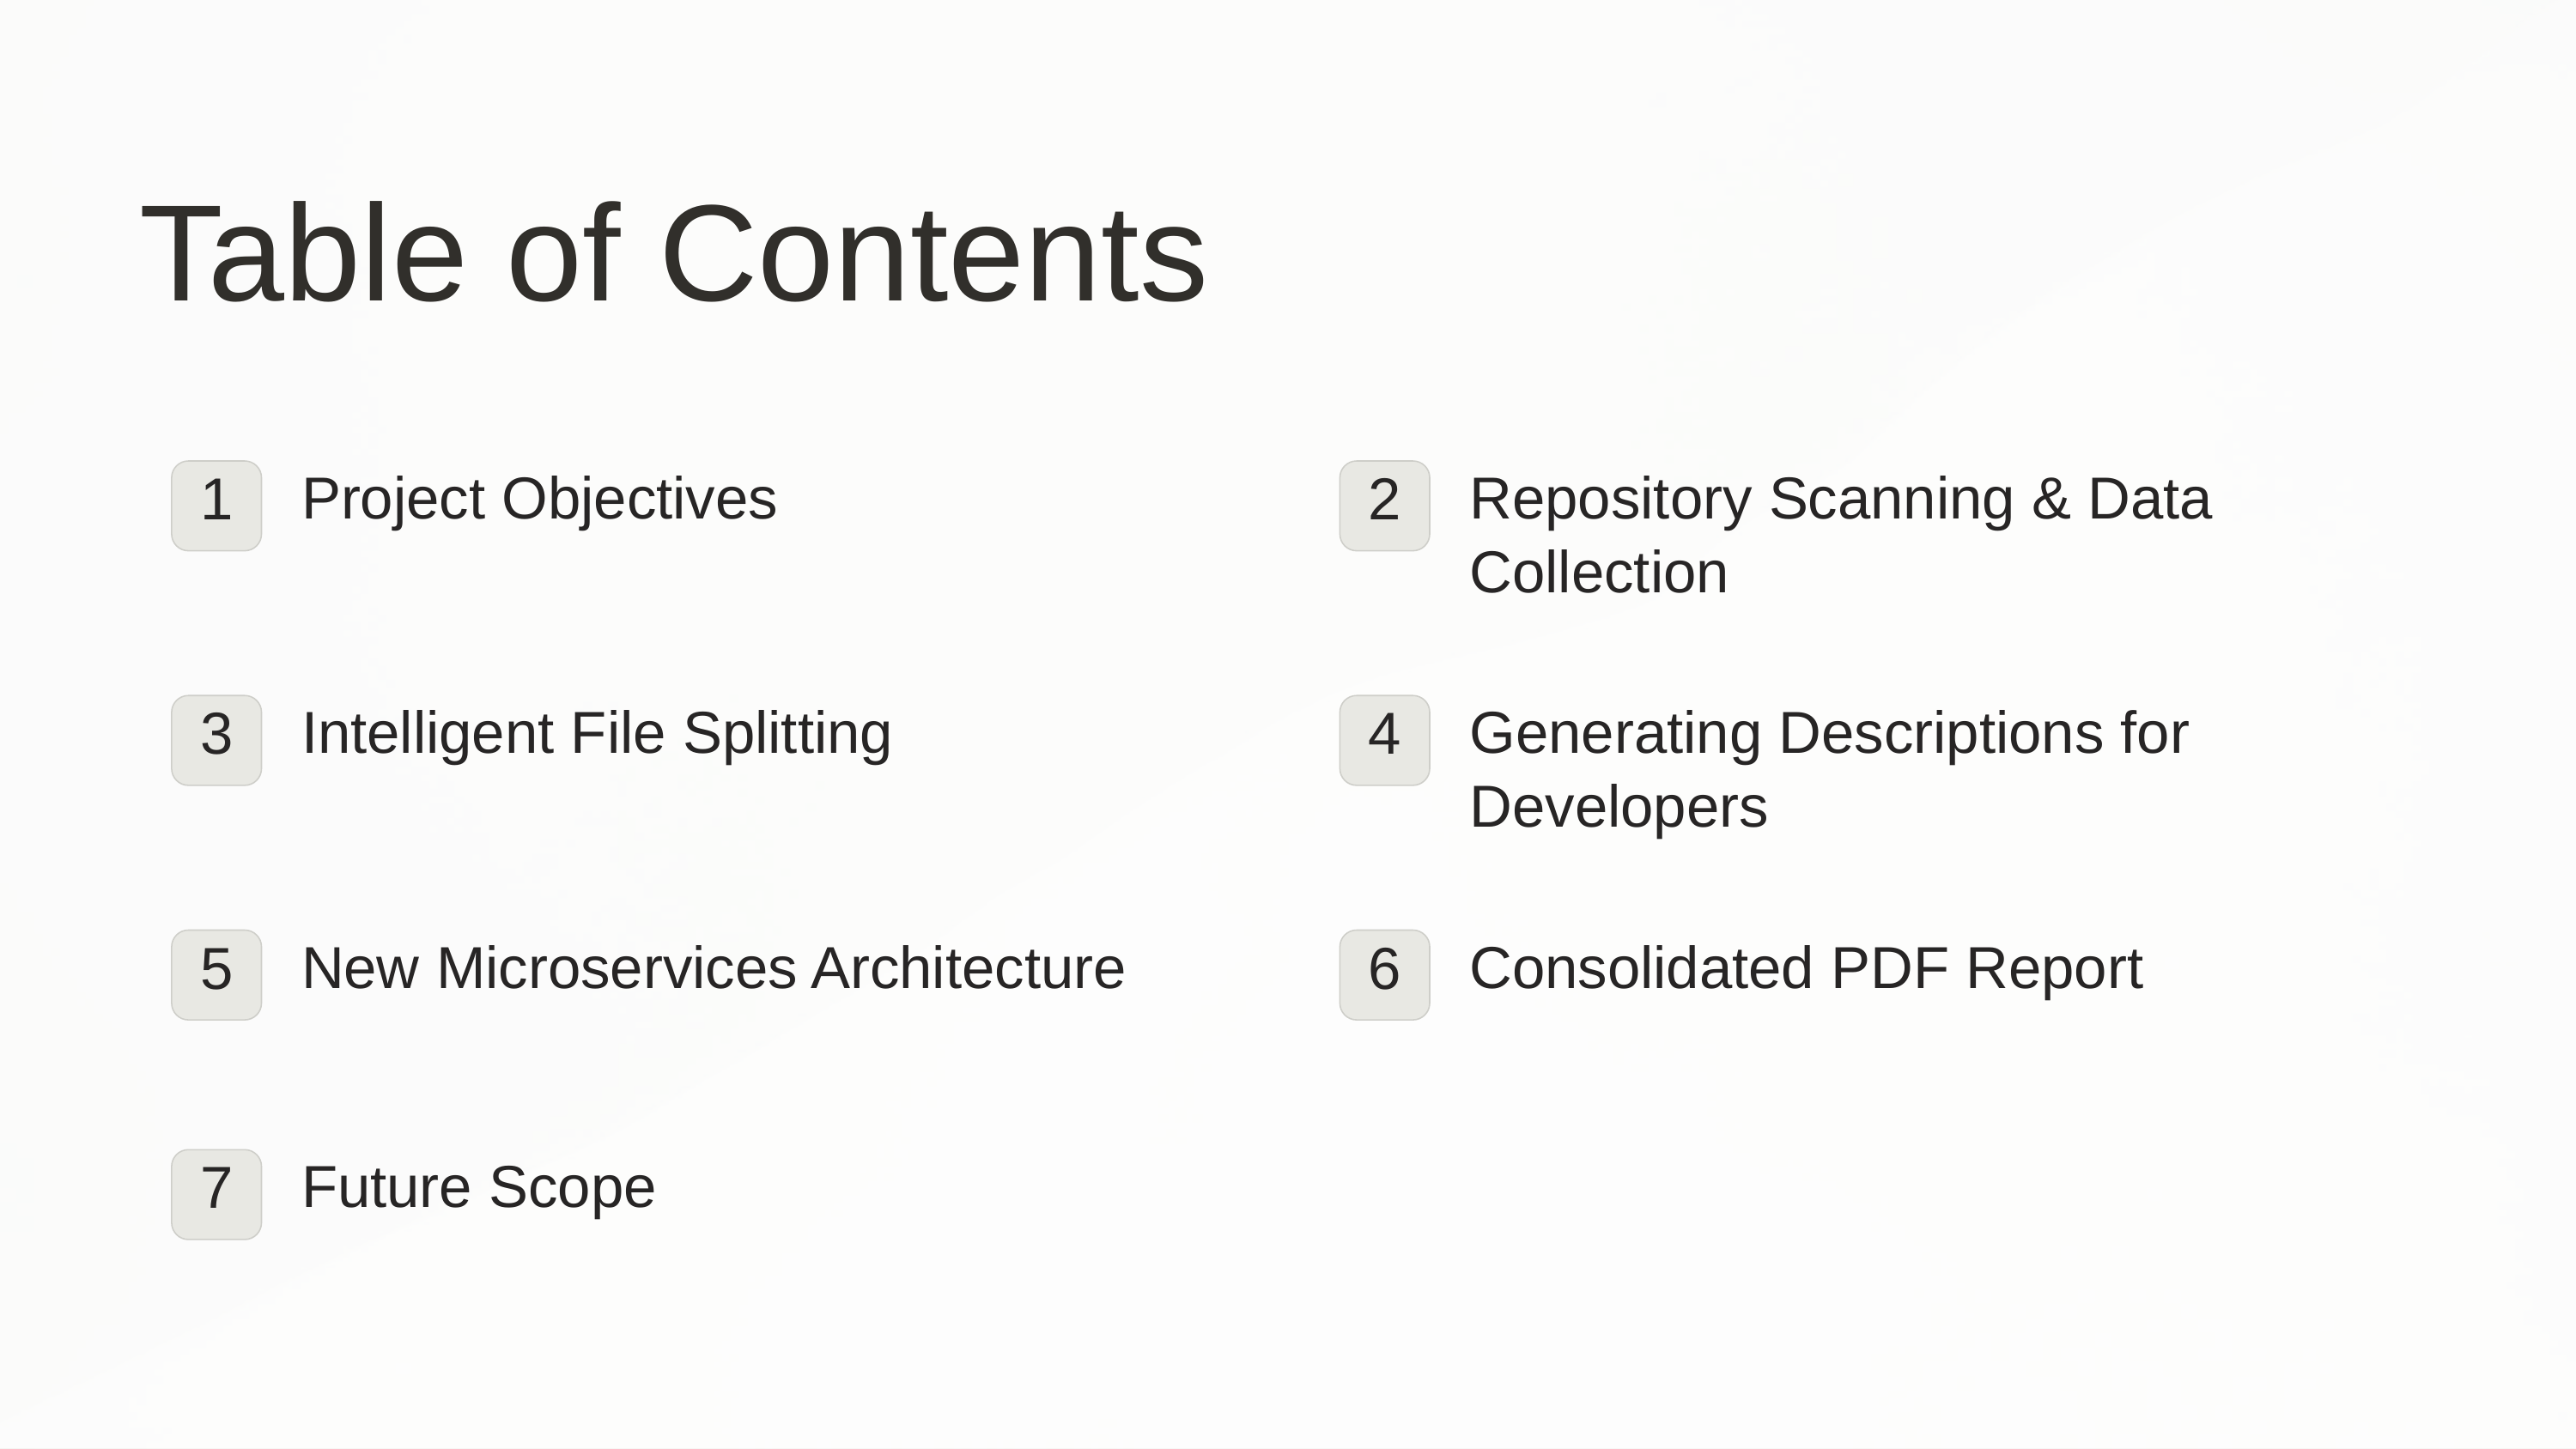

Table of Contents

Project Objectives

Repository Scanning & Data Collection

1

2

Intelligent File Splitting

Generating Descriptions for Developers

3

4

New Microservices Architecture

Consolidated PDF Report

5

6

Future Scope

7